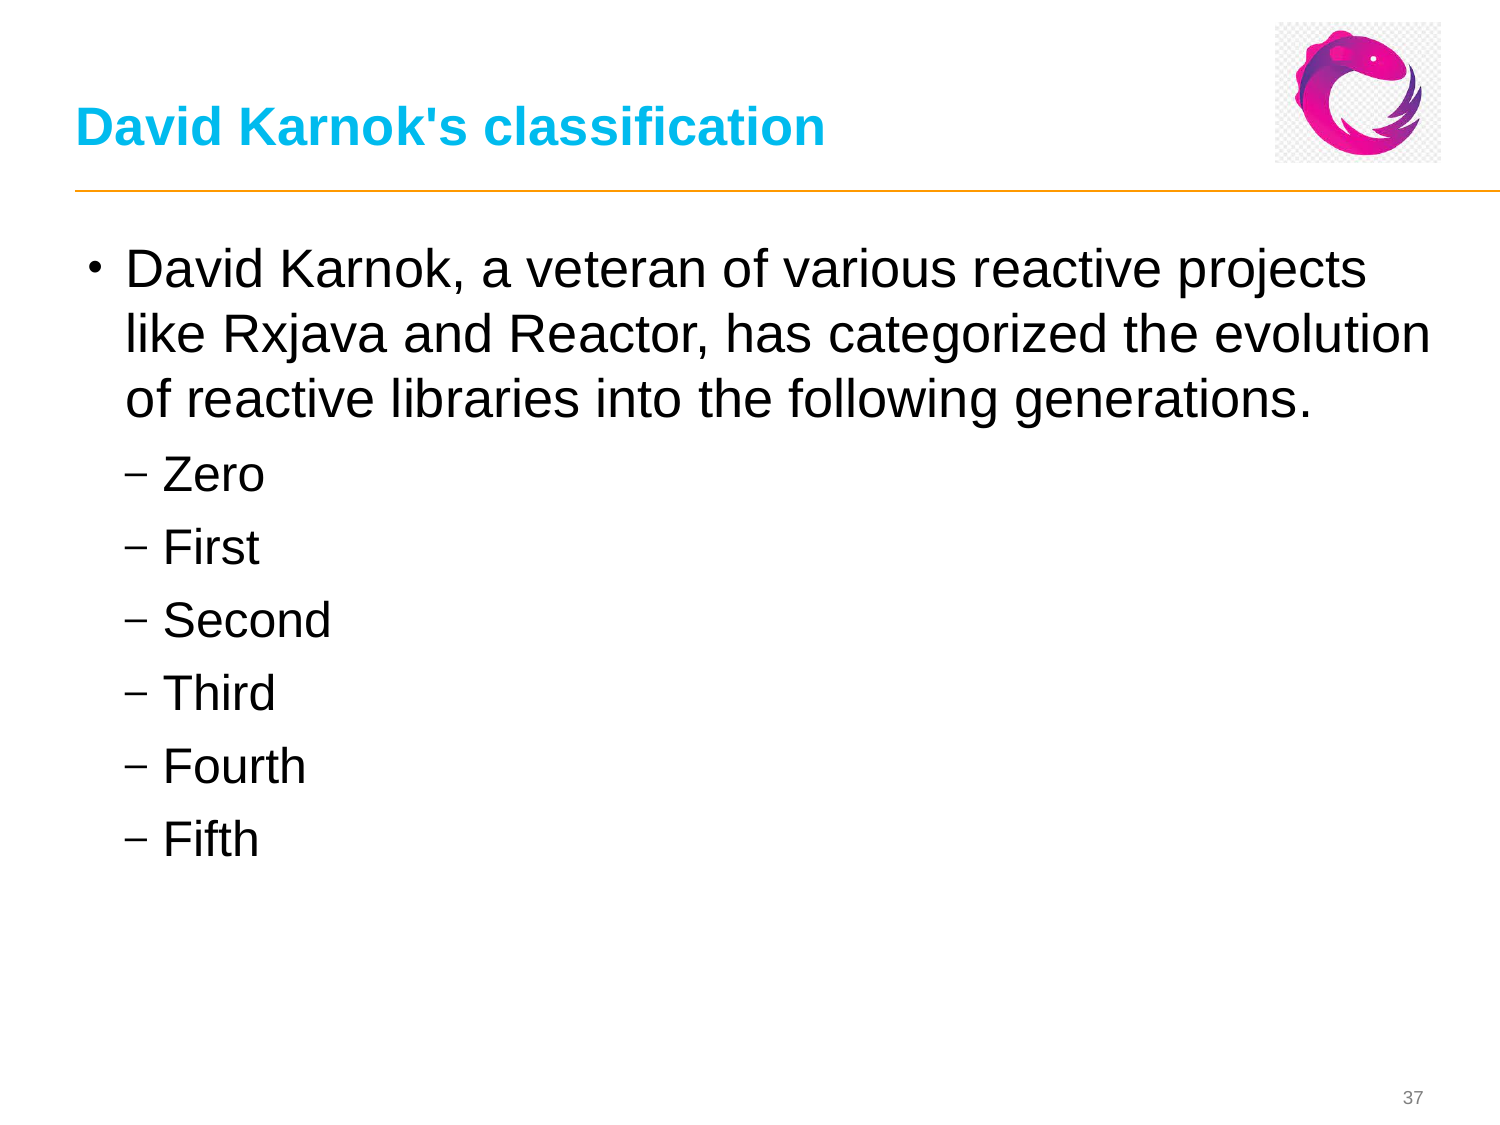

# David Karnok's classification
David Karnok, a veteran of various reactive projects like Rxjava and Reactor, has categorized the evolution of reactive libraries into the following generations.
Zero
First
Second
Third
Fourth
Fifth